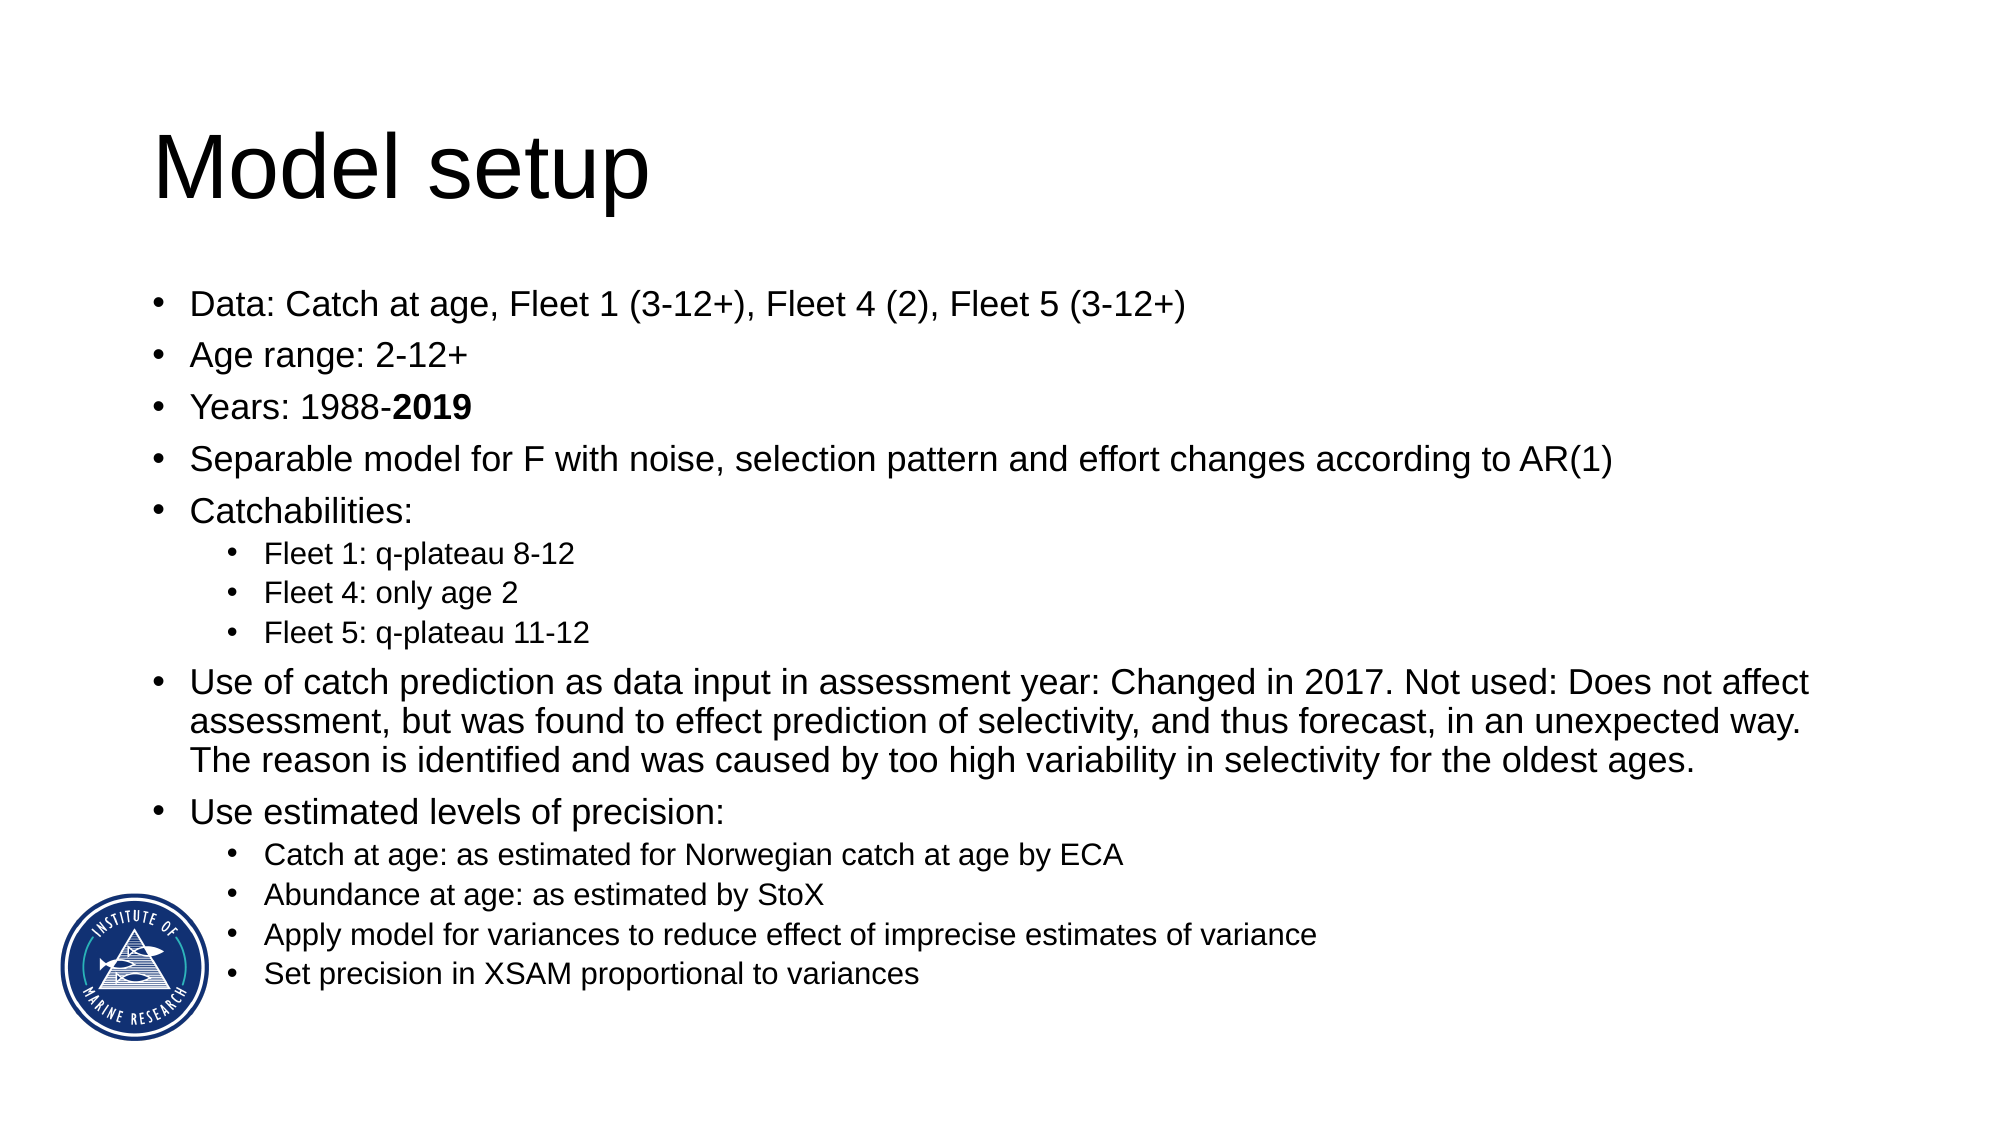

# Model setup
Data: Catch at age, Fleet 1 (3-12+), Fleet 4 (2), Fleet 5 (3-12+)
Age range: 2-12+
Years: 1988-2019
Separable model for F with noise, selection pattern and effort changes according to AR(1)
Catchabilities:
Fleet 1: q-plateau 8-12
Fleet 4: only age 2
Fleet 5: q-plateau 11-12
Use of catch prediction as data input in assessment year: Changed in 2017. Not used: Does not affect assessment, but was found to effect prediction of selectivity, and thus forecast, in an unexpected way. The reason is identified and was caused by too high variability in selectivity for the oldest ages.
Use estimated levels of precision:
Catch at age: as estimated for Norwegian catch at age by ECA
Abundance at age: as estimated by StoX
Apply model for variances to reduce effect of imprecise estimates of variance
Set precision in XSAM proportional to variances